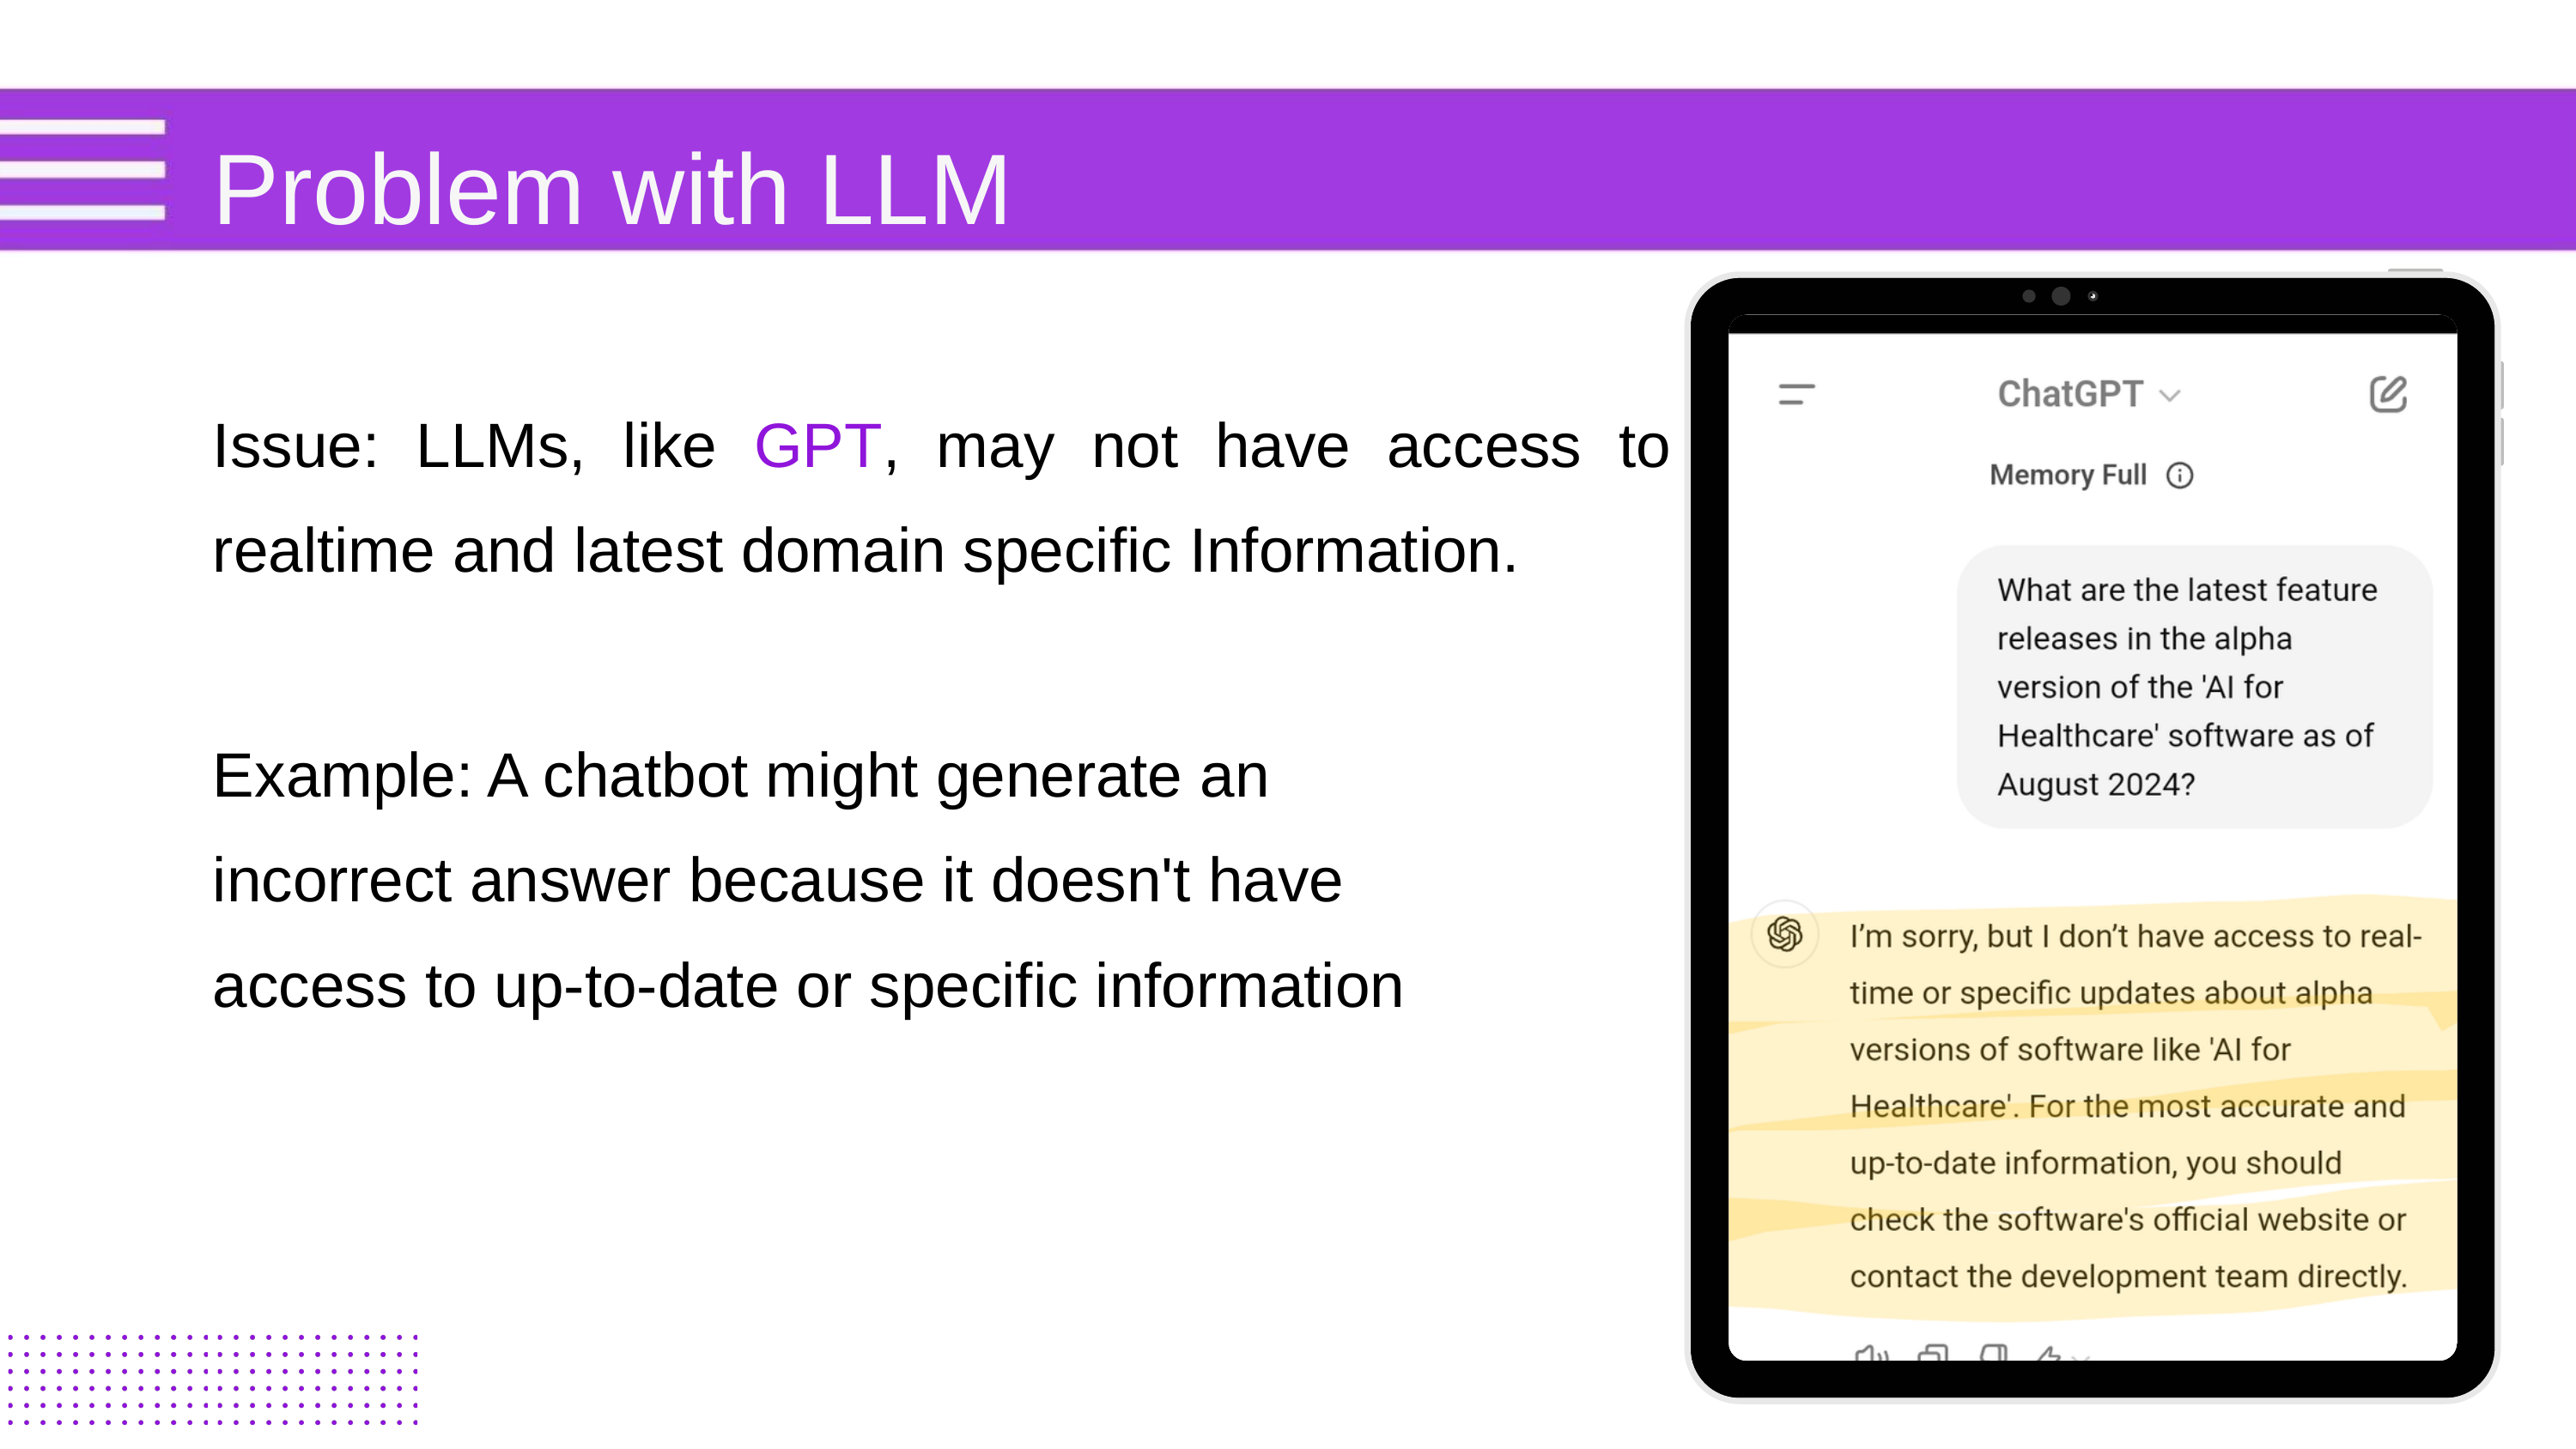

Problem with LLM

Issue: LLMs, like GPT, may not have access to realtime and latest domain specific Information.

Example: A chatbot might generate an
incorrect answer because it doesn't have
access to up-to-date or specific information